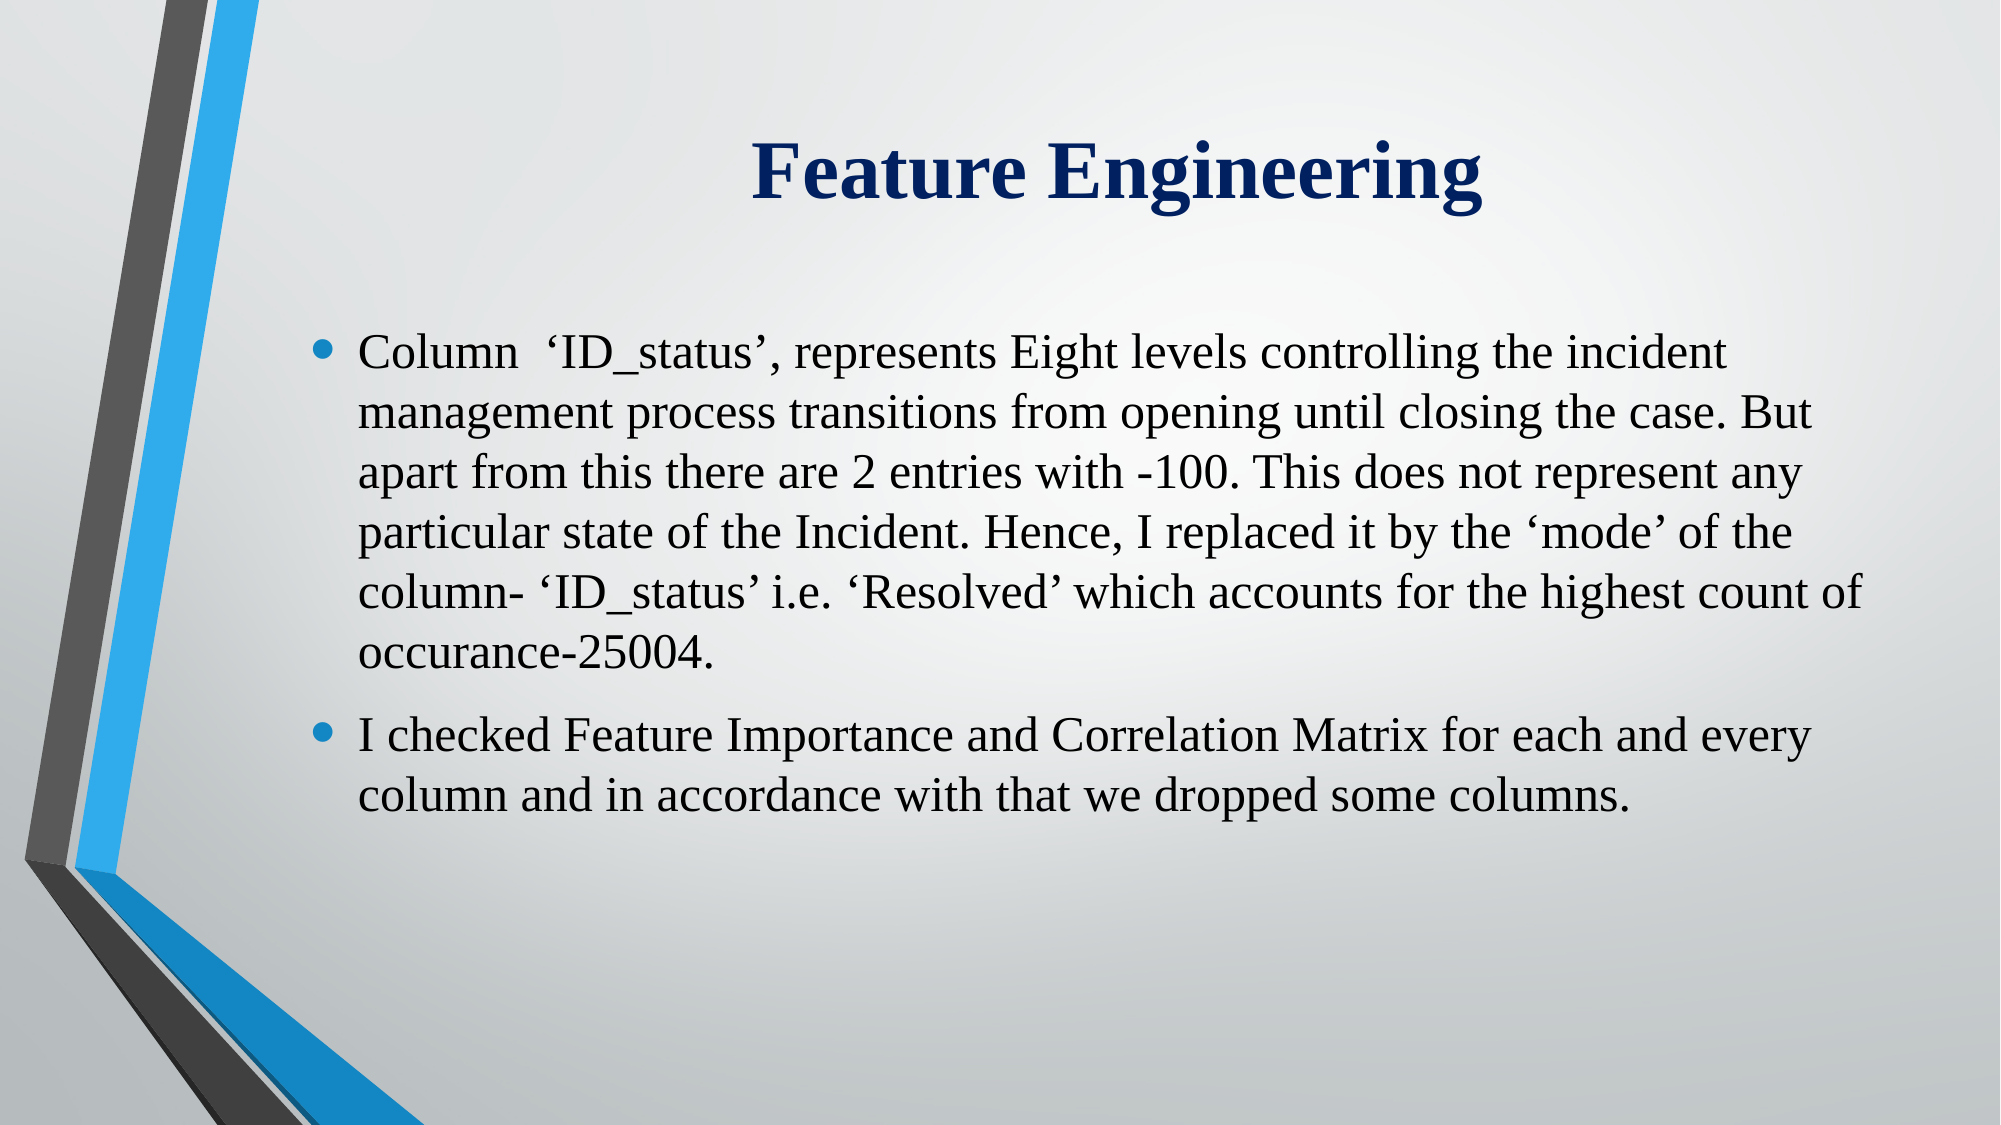

# Feature Engineering
Column  ‘ID_status’, represents Eight levels controlling the incident management process transitions from opening until closing the case. But apart from this there are 2 entries with -100. This does not represent any particular state of the Incident. Hence, I replaced it by the ‘mode’ of the column- ‘ID_status’ i.e. ‘Resolved’ which accounts for the highest count of occurance-25004.
I checked Feature Importance and Correlation Matrix for each and every column and in accordance with that we dropped some columns.